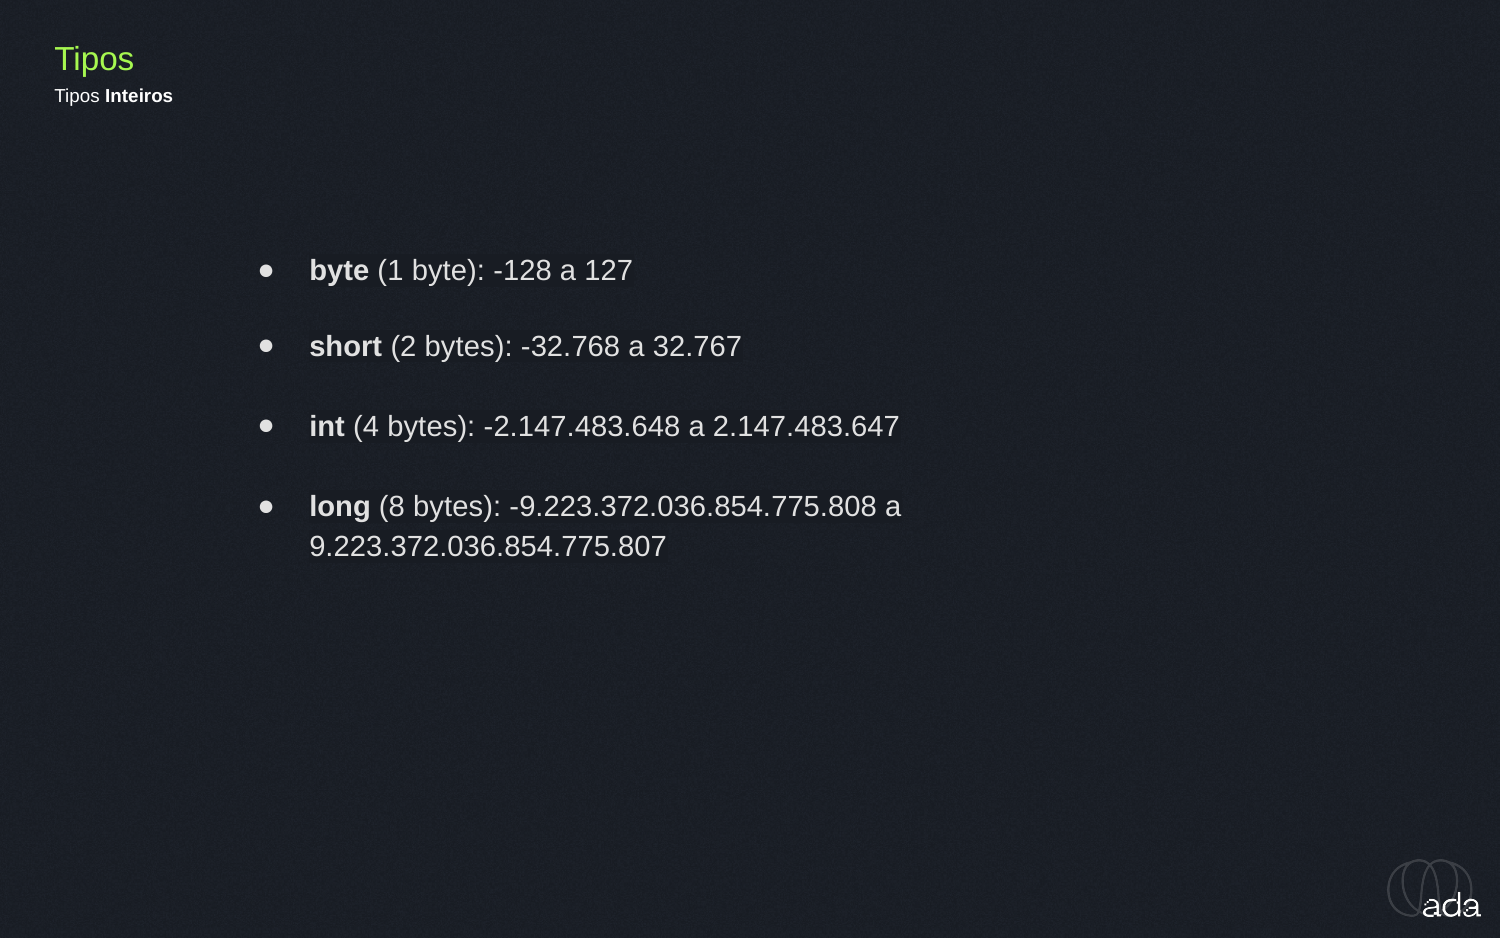

Tipos
Tipos Inteiros
byte (1 byte): -128 a 127
short (2 bytes): -32.768 a 32.767
int (4 bytes): -2.147.483.648 a 2.147.483.647
long (8 bytes): -9.223.372.036.854.775.808 a 9.223.372.036.854.775.807